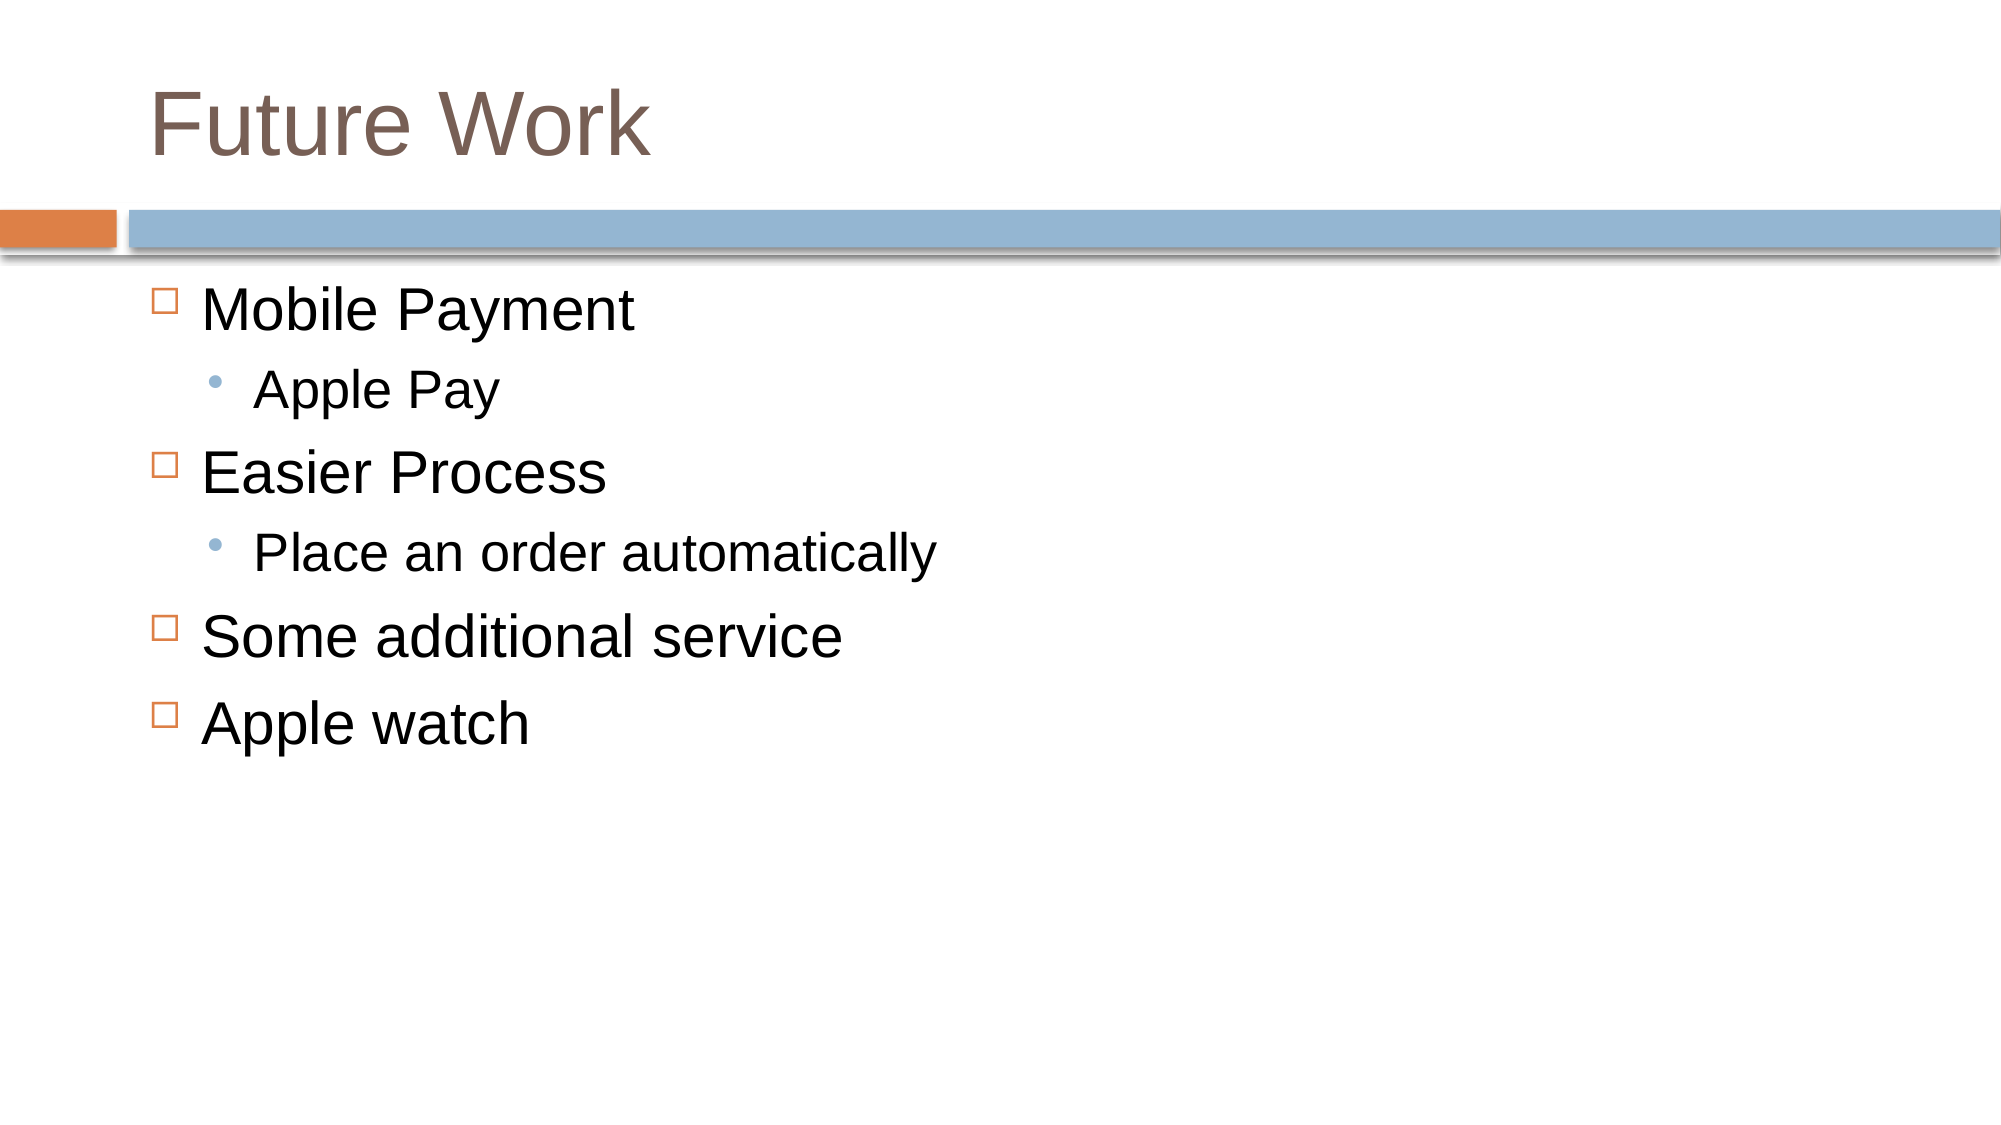

# Future Work
Mobile Payment
Apple Pay
Easier Process
Place an order automatically
Some additional service
Apple watch